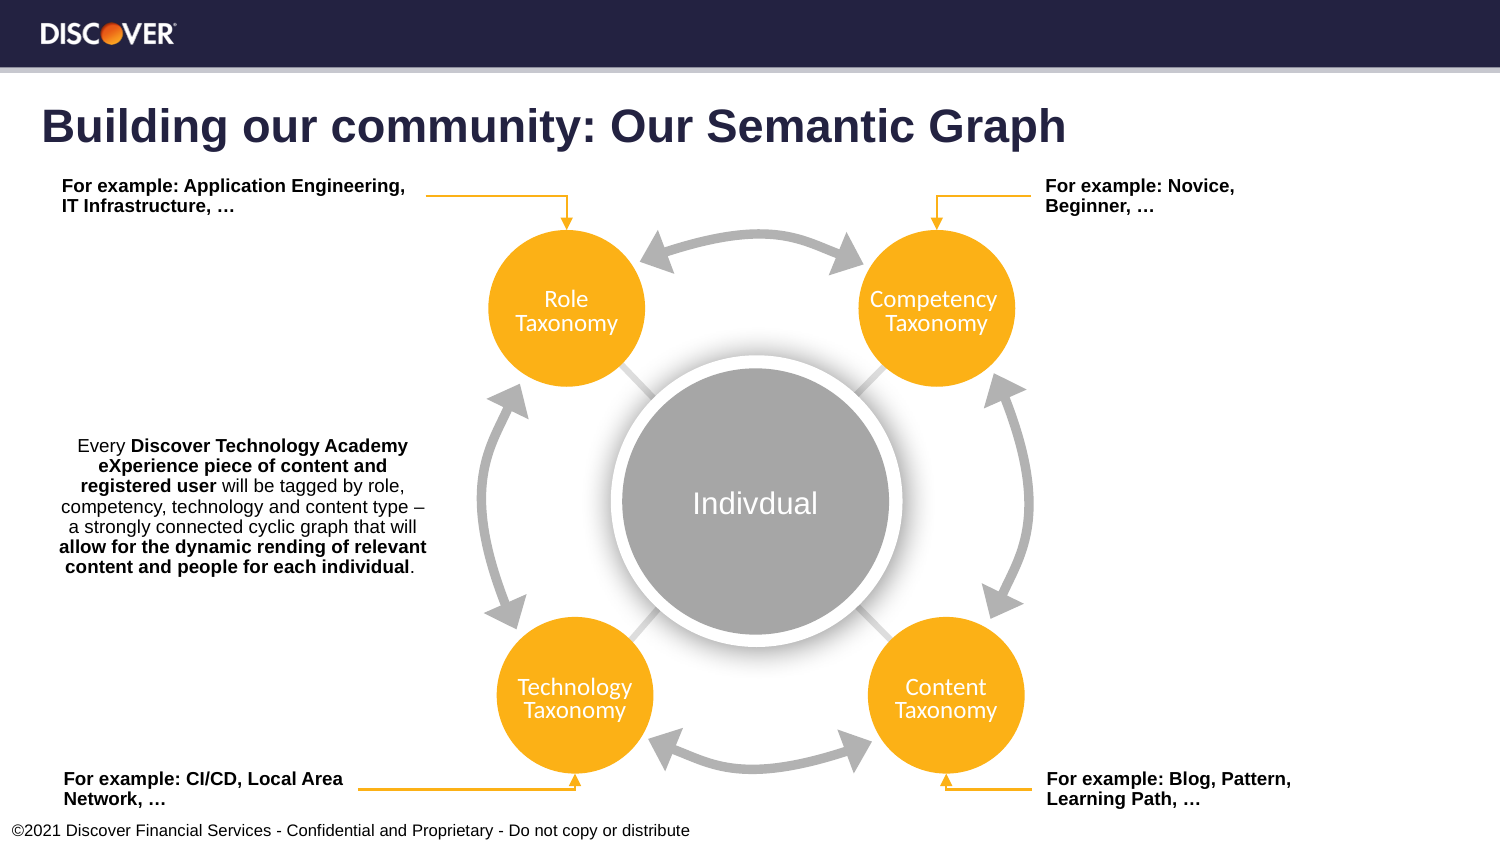

# Building our community: Our Semantic Graph
For example: Application Engineering,
IT Infrastructure, …
For example: Novice,
Beginner, …

Role
Taxonomy
Competency
Taxonomy
Technology
Taxonomy
Content
Taxonomy

Indivdual
Every Discover Technology Academy eXperience piece of content and registered user will be tagged by role, competency, technology and content type – a strongly connected cyclic graph that will allow for the dynamic rending of relevant content and people for each individual.
For example: CI/CD, Local Area
Network, …
For example: Blog, Pattern,
Learning Path, …
©2021 Discover Financial Services - Confidential and Proprietary - Do not copy or distribute